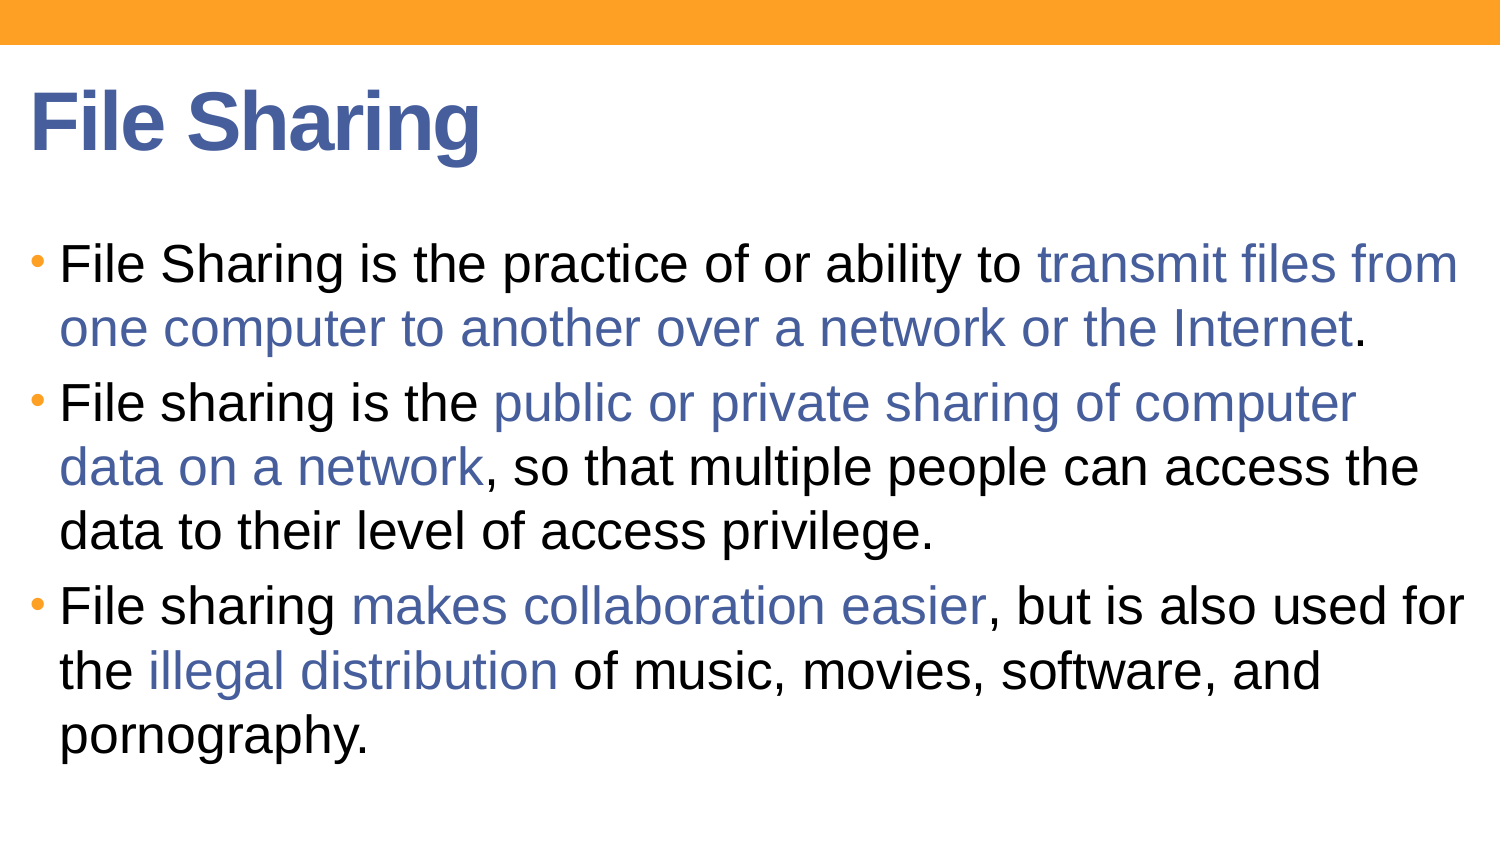

# File Sharing
File Sharing is the practice of or ability to transmit files from one computer to another over a network or the Internet.
File sharing is the public or private sharing of computer data on a network, so that multiple people can access the data to their level of access privilege.
File sharing makes collaboration easier, but is also used for the illegal distribution of music, movies, software, and pornography.